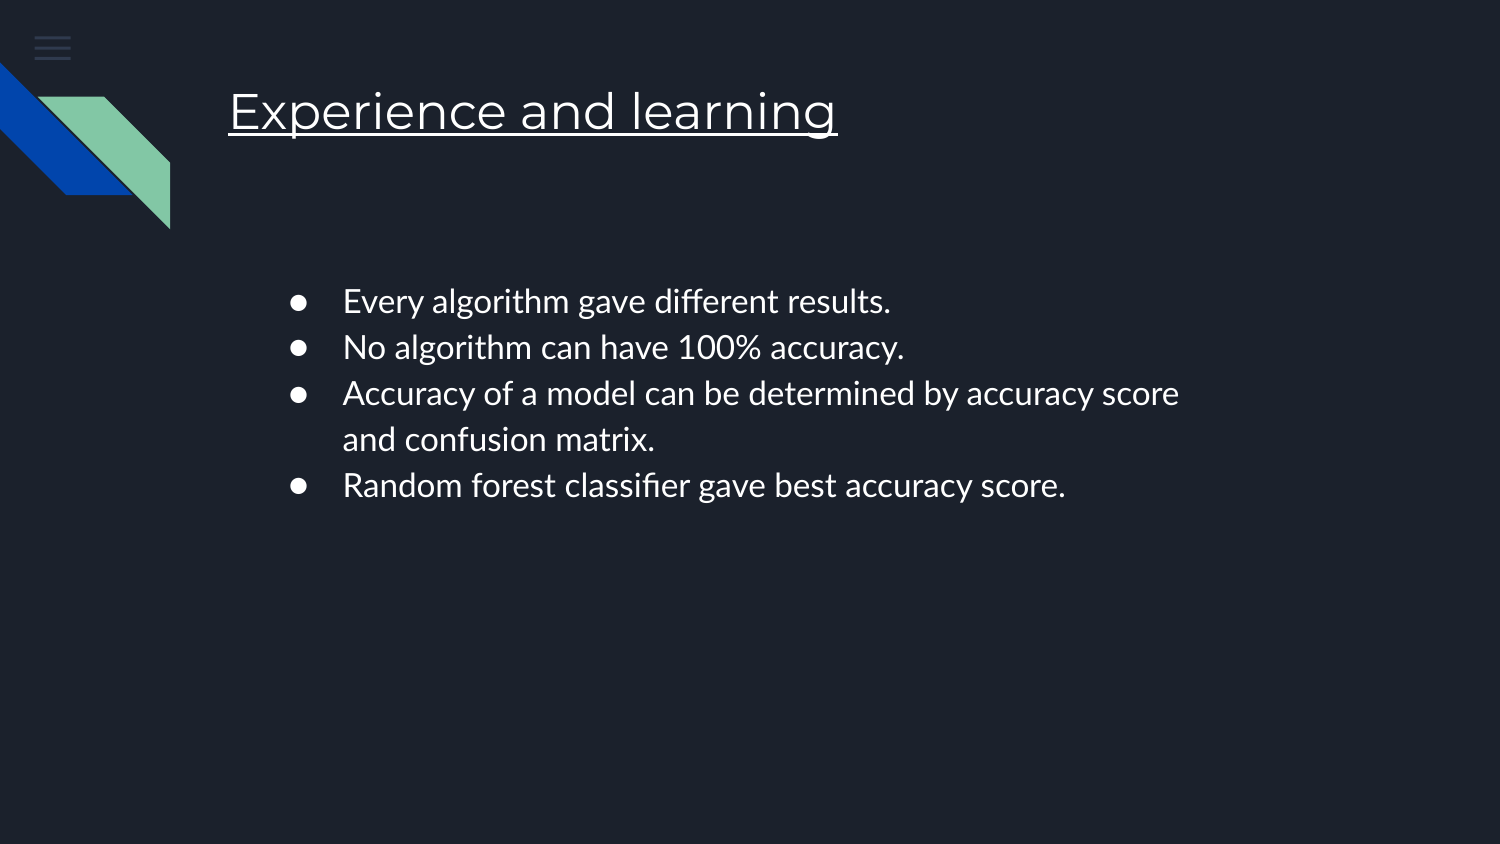

# Experience and learning
Every algorithm gave different results.
No algorithm can have 100% accuracy.
Accuracy of a model can be determined by accuracy score and confusion matrix.
Random forest classifier gave best accuracy score.